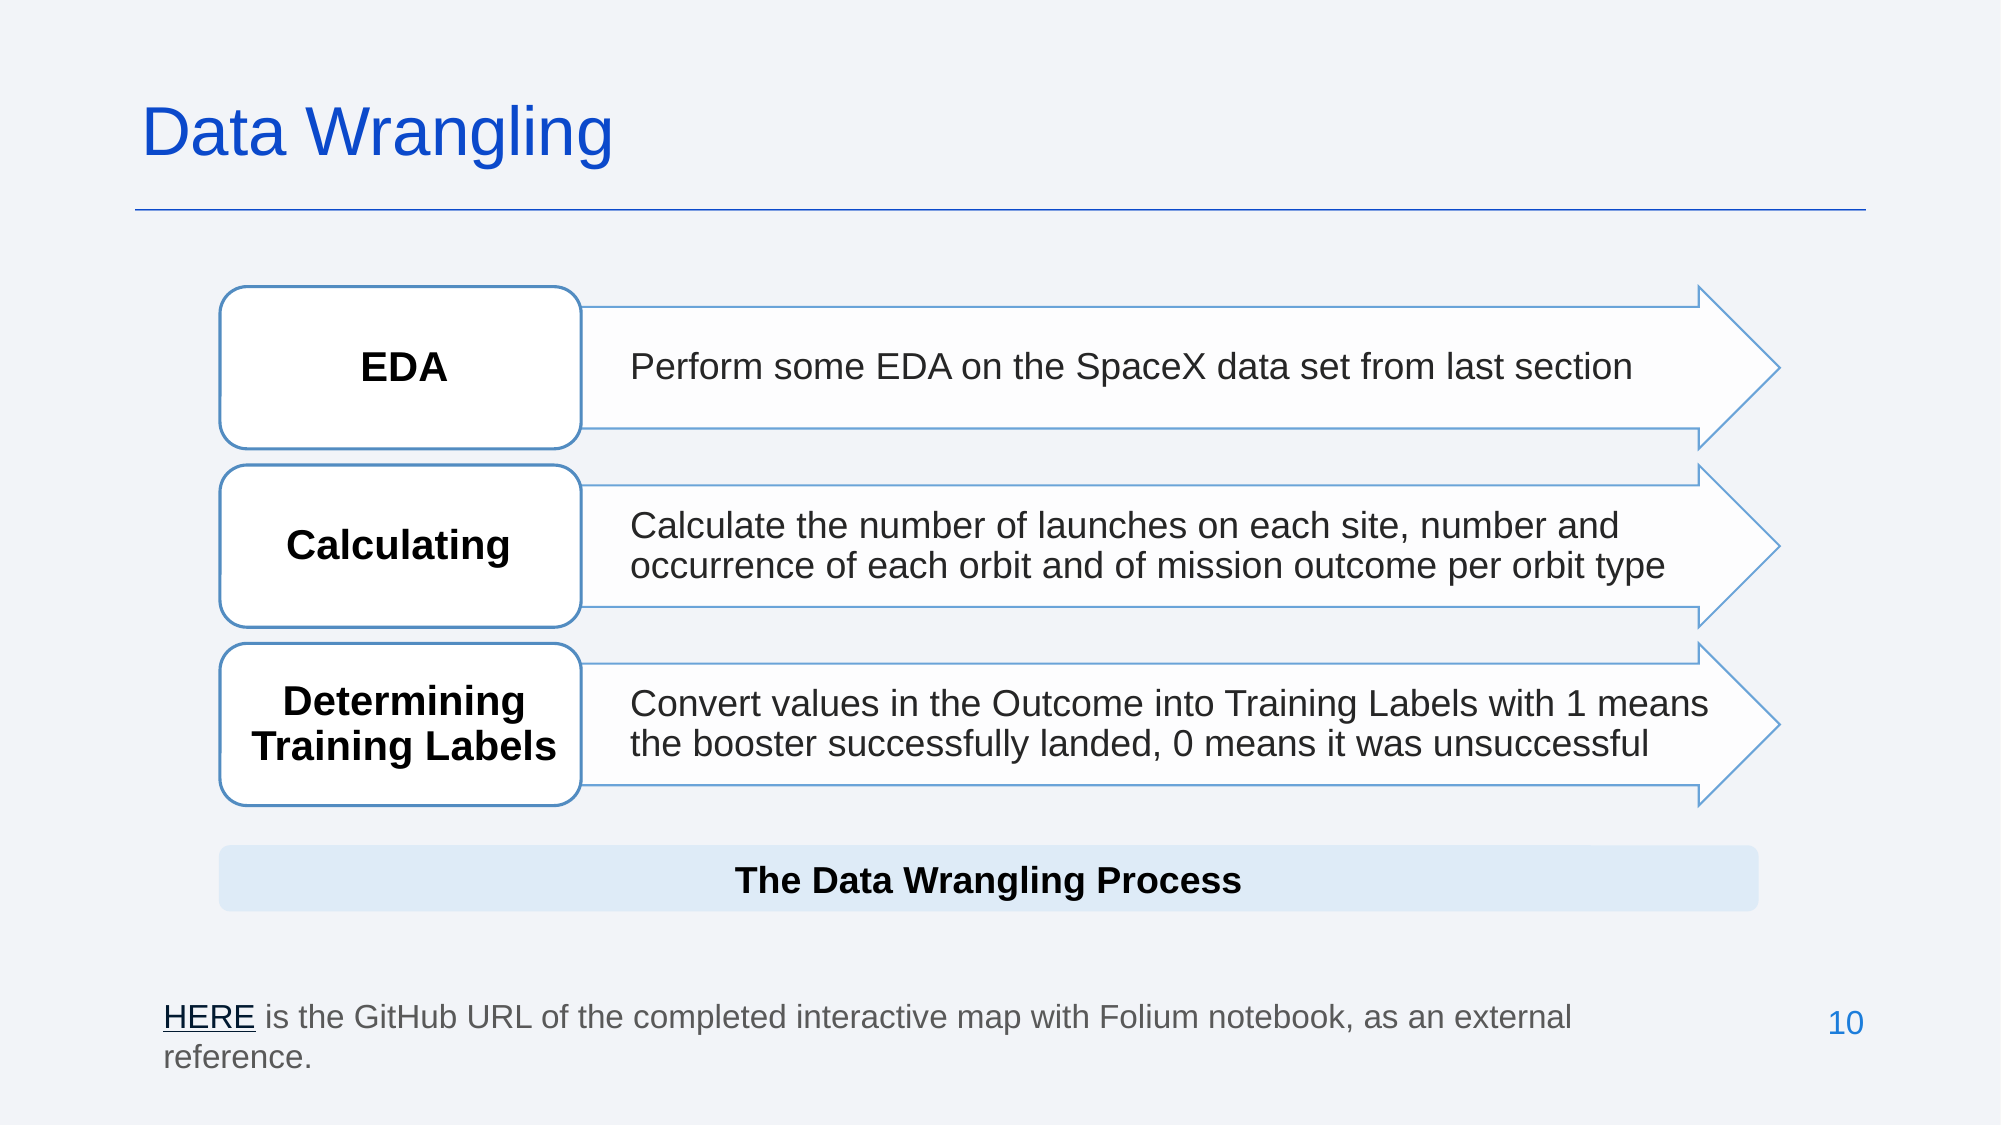

Data Wrangling
Perform some EDA on the SpaceX data set from last section
EDA
Calculate the number of launches on each site, number and occurrence of each orbit and of mission outcome per orbit type
Calculating
Convert values in the Outcome into Training Labels with 1 means the booster successfully landed, 0 means it was unsuccessful
Determining Training Labels
The Data Wrangling Process
HERE is the GitHub URL of the completed interactive map with Folium notebook, as an external reference.
10